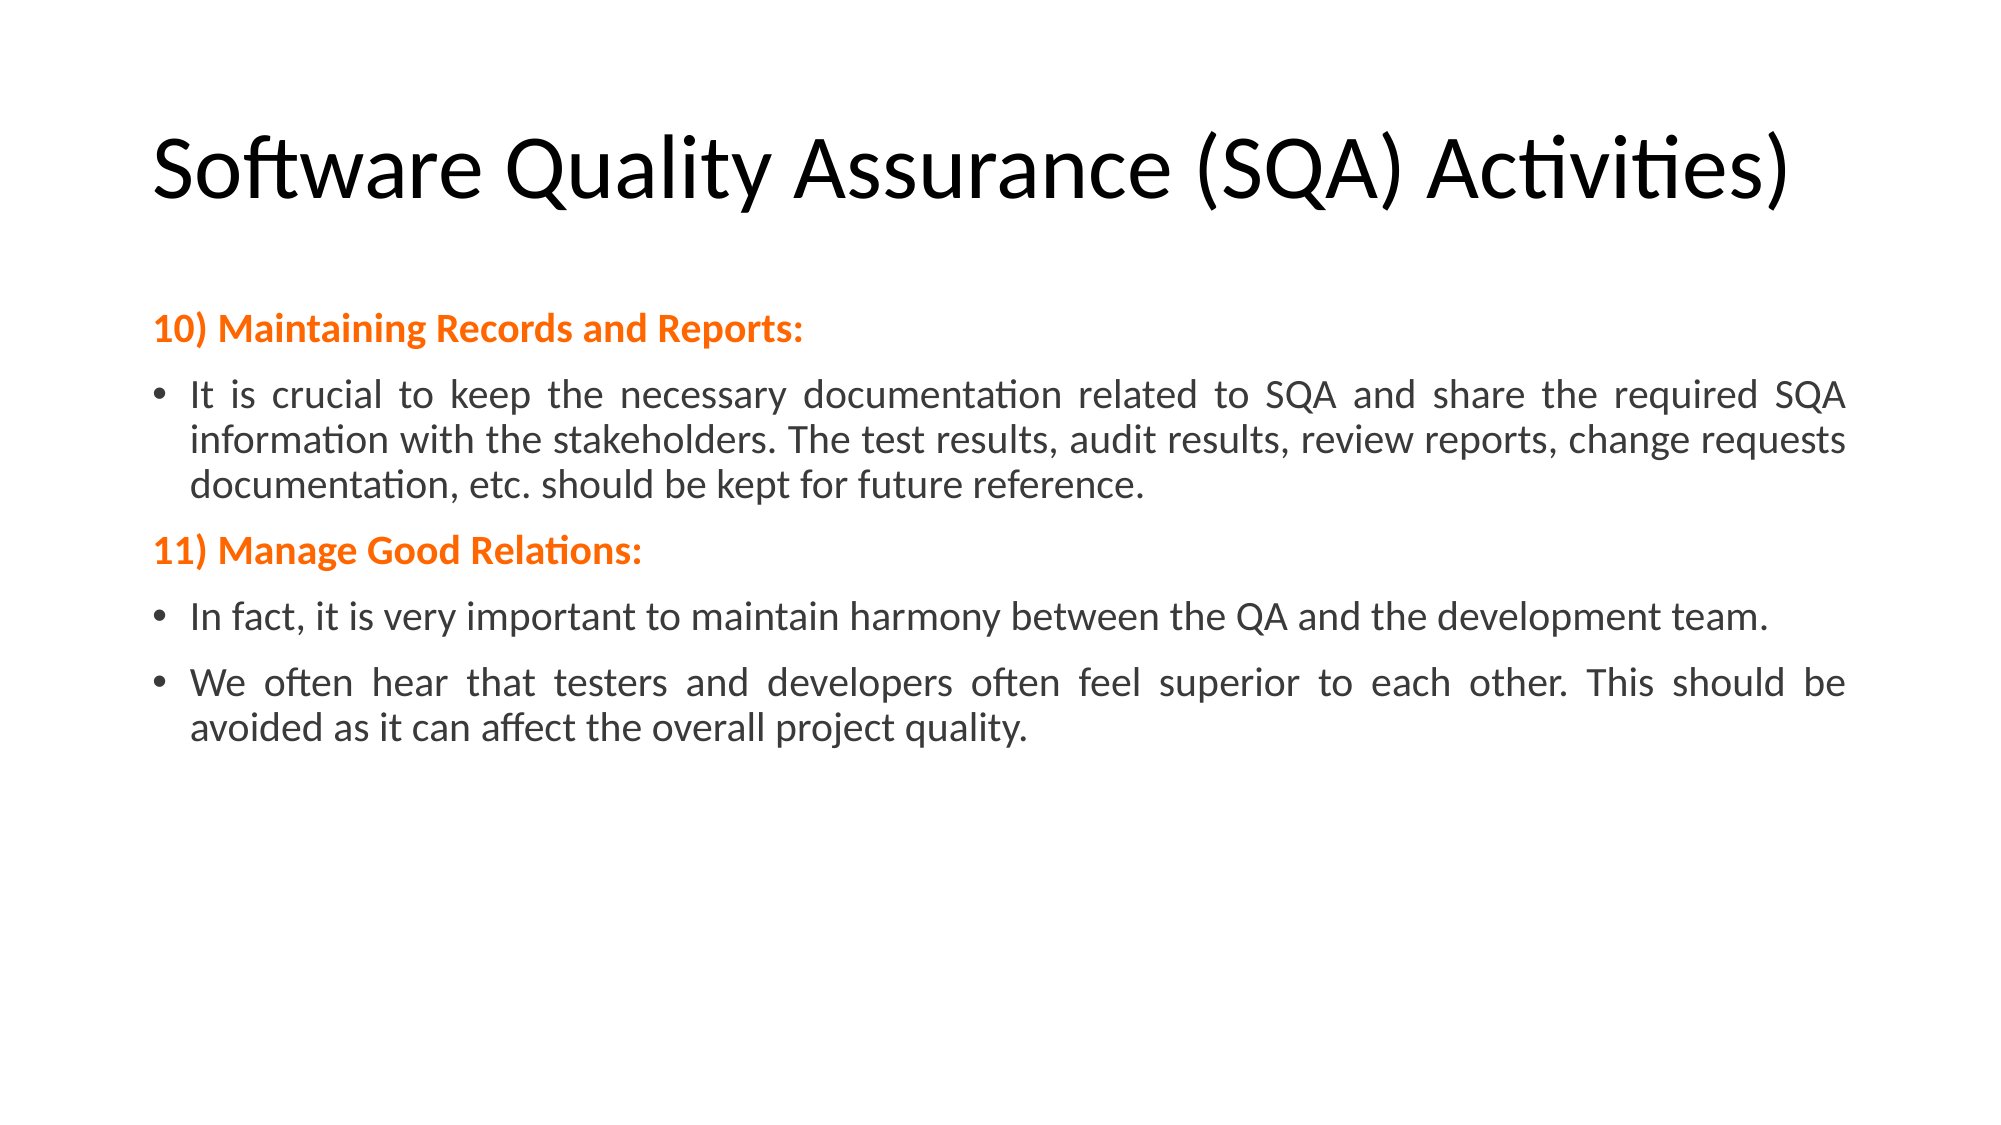

# Software Quality Assurance (SQA) Activities)
10) Maintaining Records and Reports:
It is crucial to keep the necessary documentation related to SQA and share the required SQA information with the stakeholders. The test results, audit results, review reports, change requests documentation, etc. should be kept for future reference.
11) Manage Good Relations:
In fact, it is very important to maintain harmony between the QA and the development team.
We often hear that testers and developers often feel superior to each other. This should be avoided as it can affect the overall project quality.